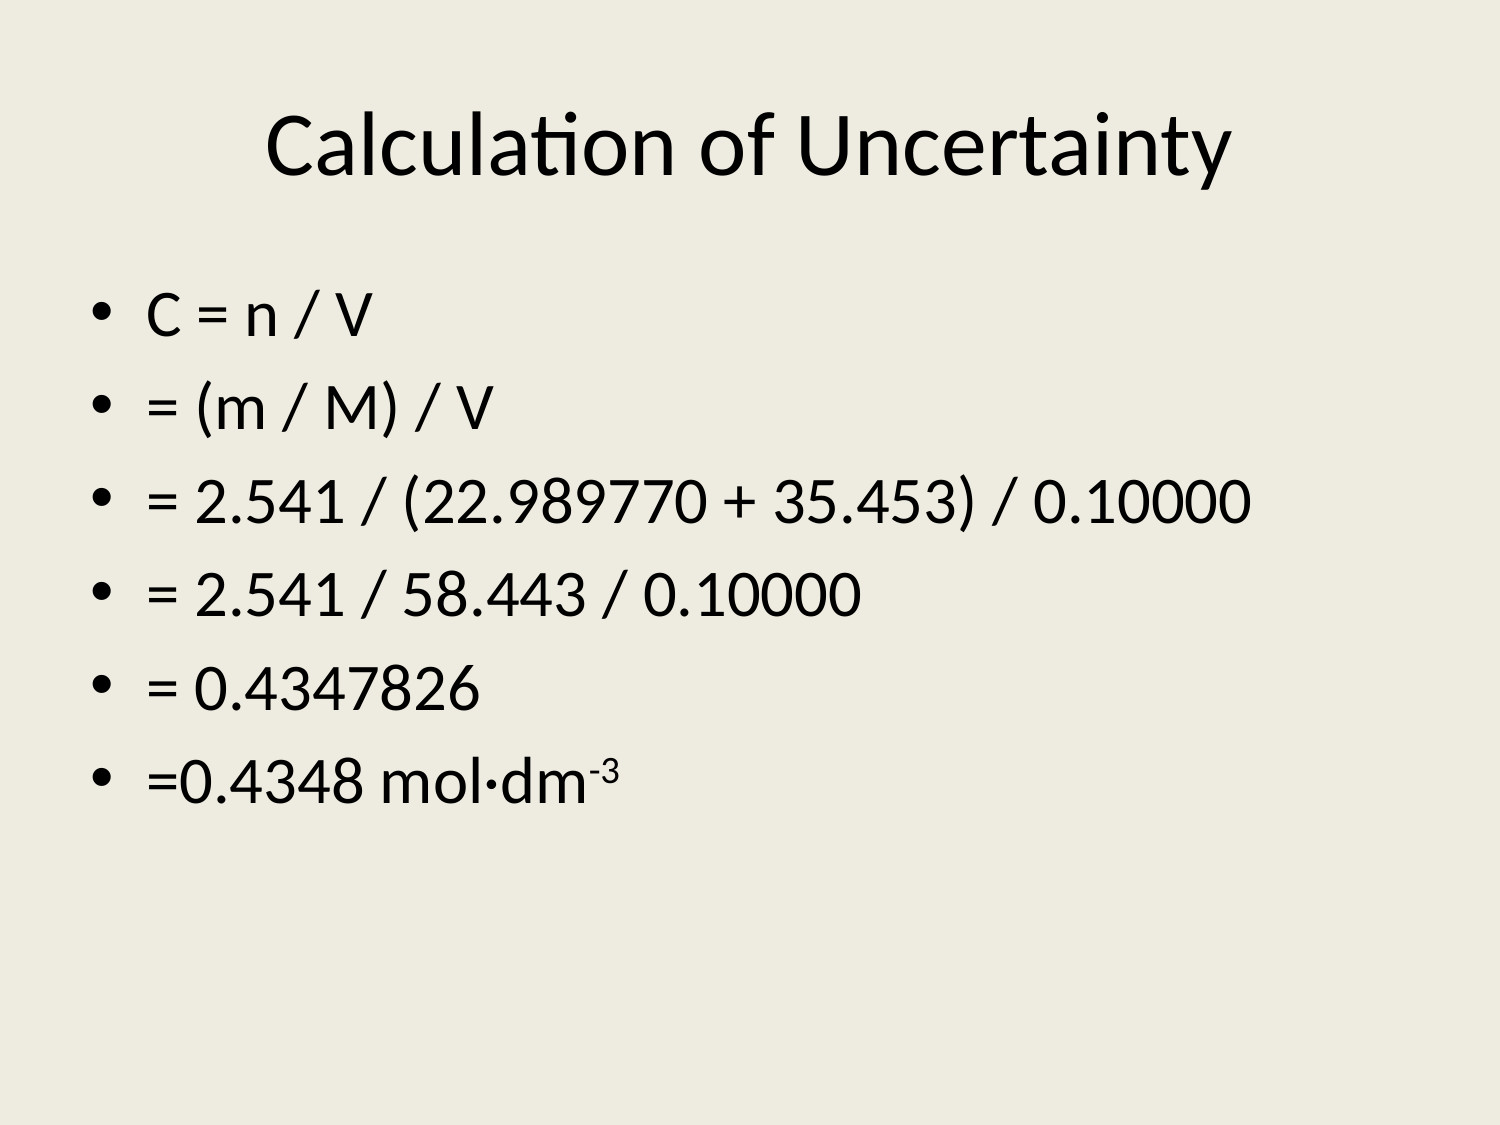

# Calculation of Uncertainty
C = n / V
= (m / M) / V
= 2.541 / (22.989770 + 35.453) / 0.10000
= 2.541 / 58.443 / 0.10000
= 0.4347826
=0.4348 mol·dm-3